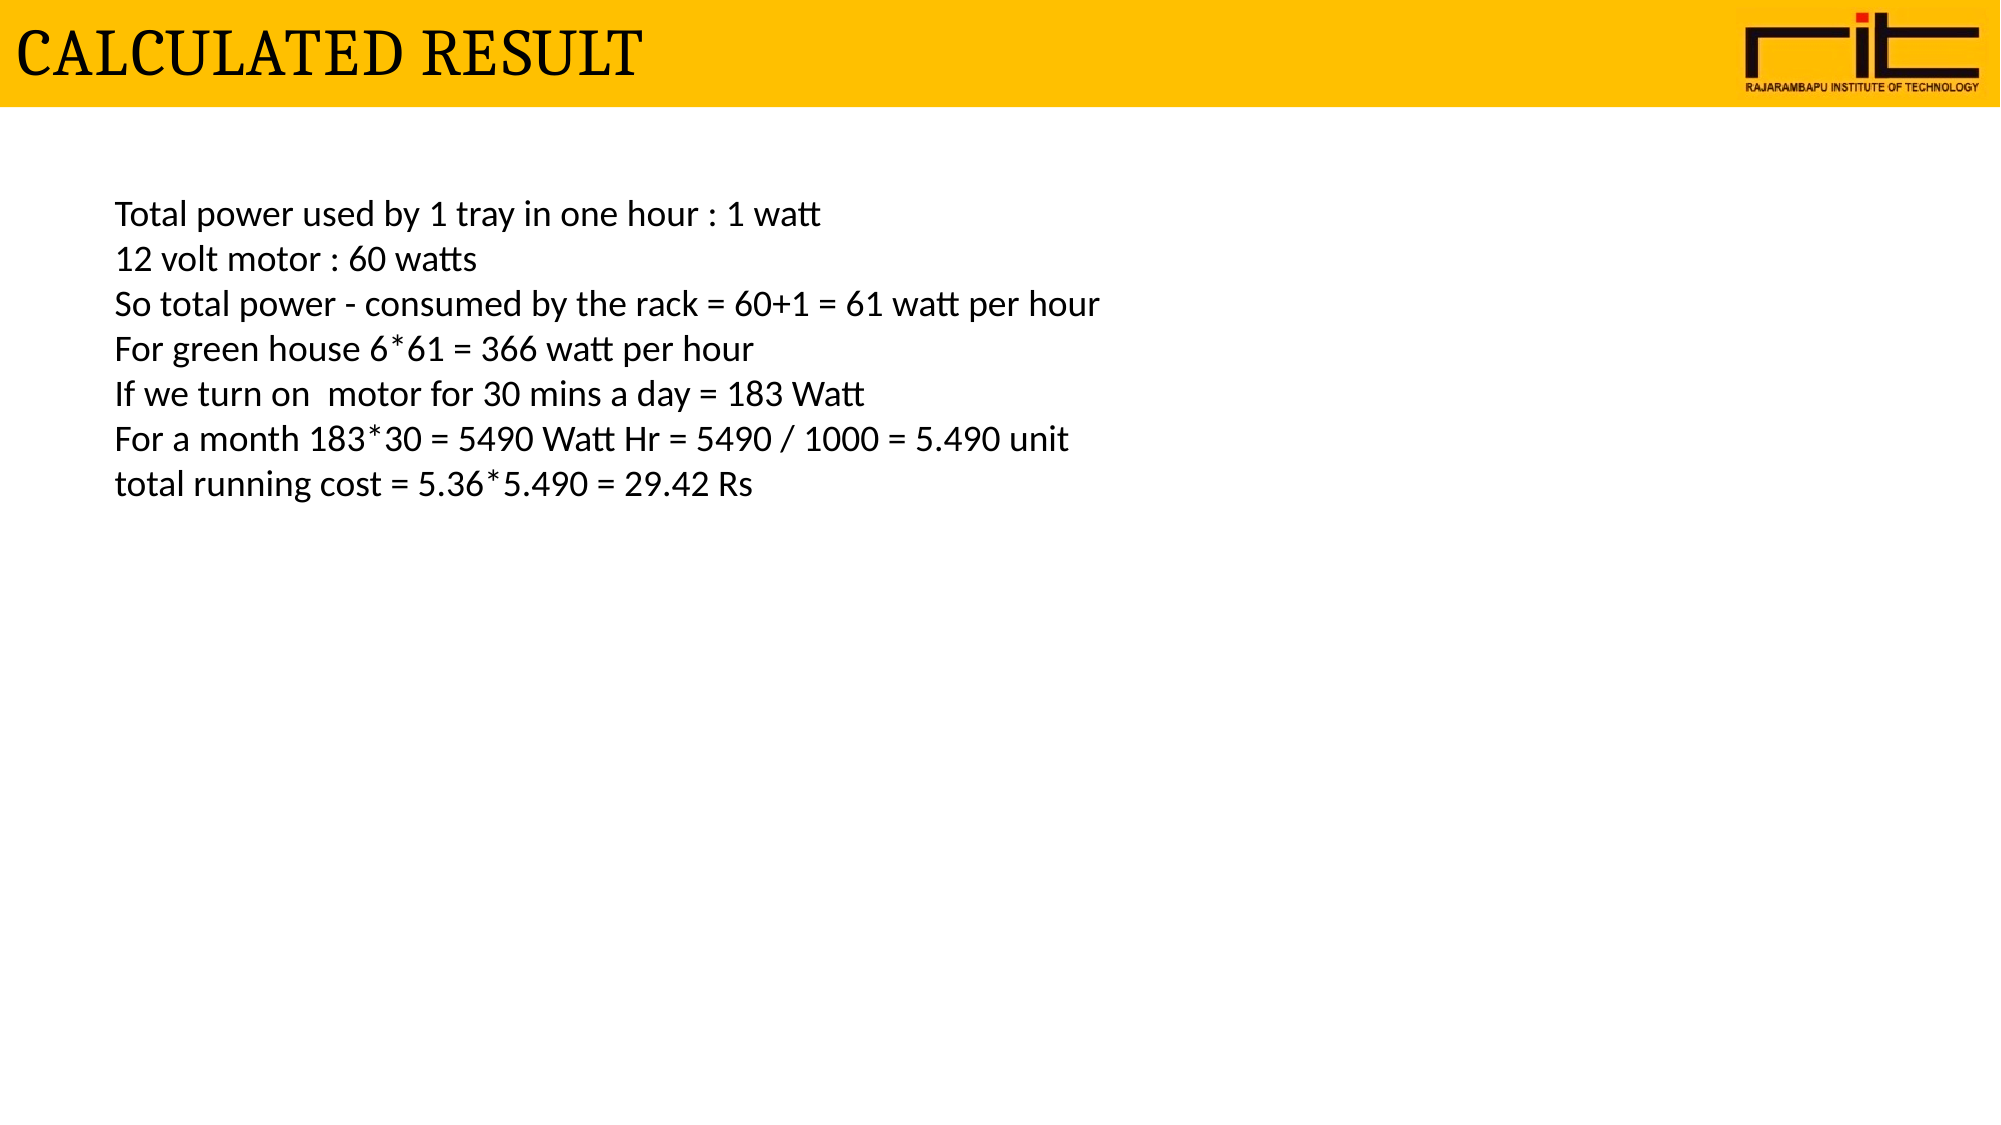

# CALCULATED RESULT
Total power used by 1 tray in one hour : 1 watt
12 volt motor : 60 watts
So total power - consumed by the rack = 60+1 = 61 watt per hour
For green house 6*61 = 366 watt per hour
If we turn on  motor for 30 mins a day = 183 Watt
For a month 183*30 = 5490 Watt Hr = 5490 / 1000 = 5.490 unit
total running cost = 5.36*5.490 = 29.42 Rs